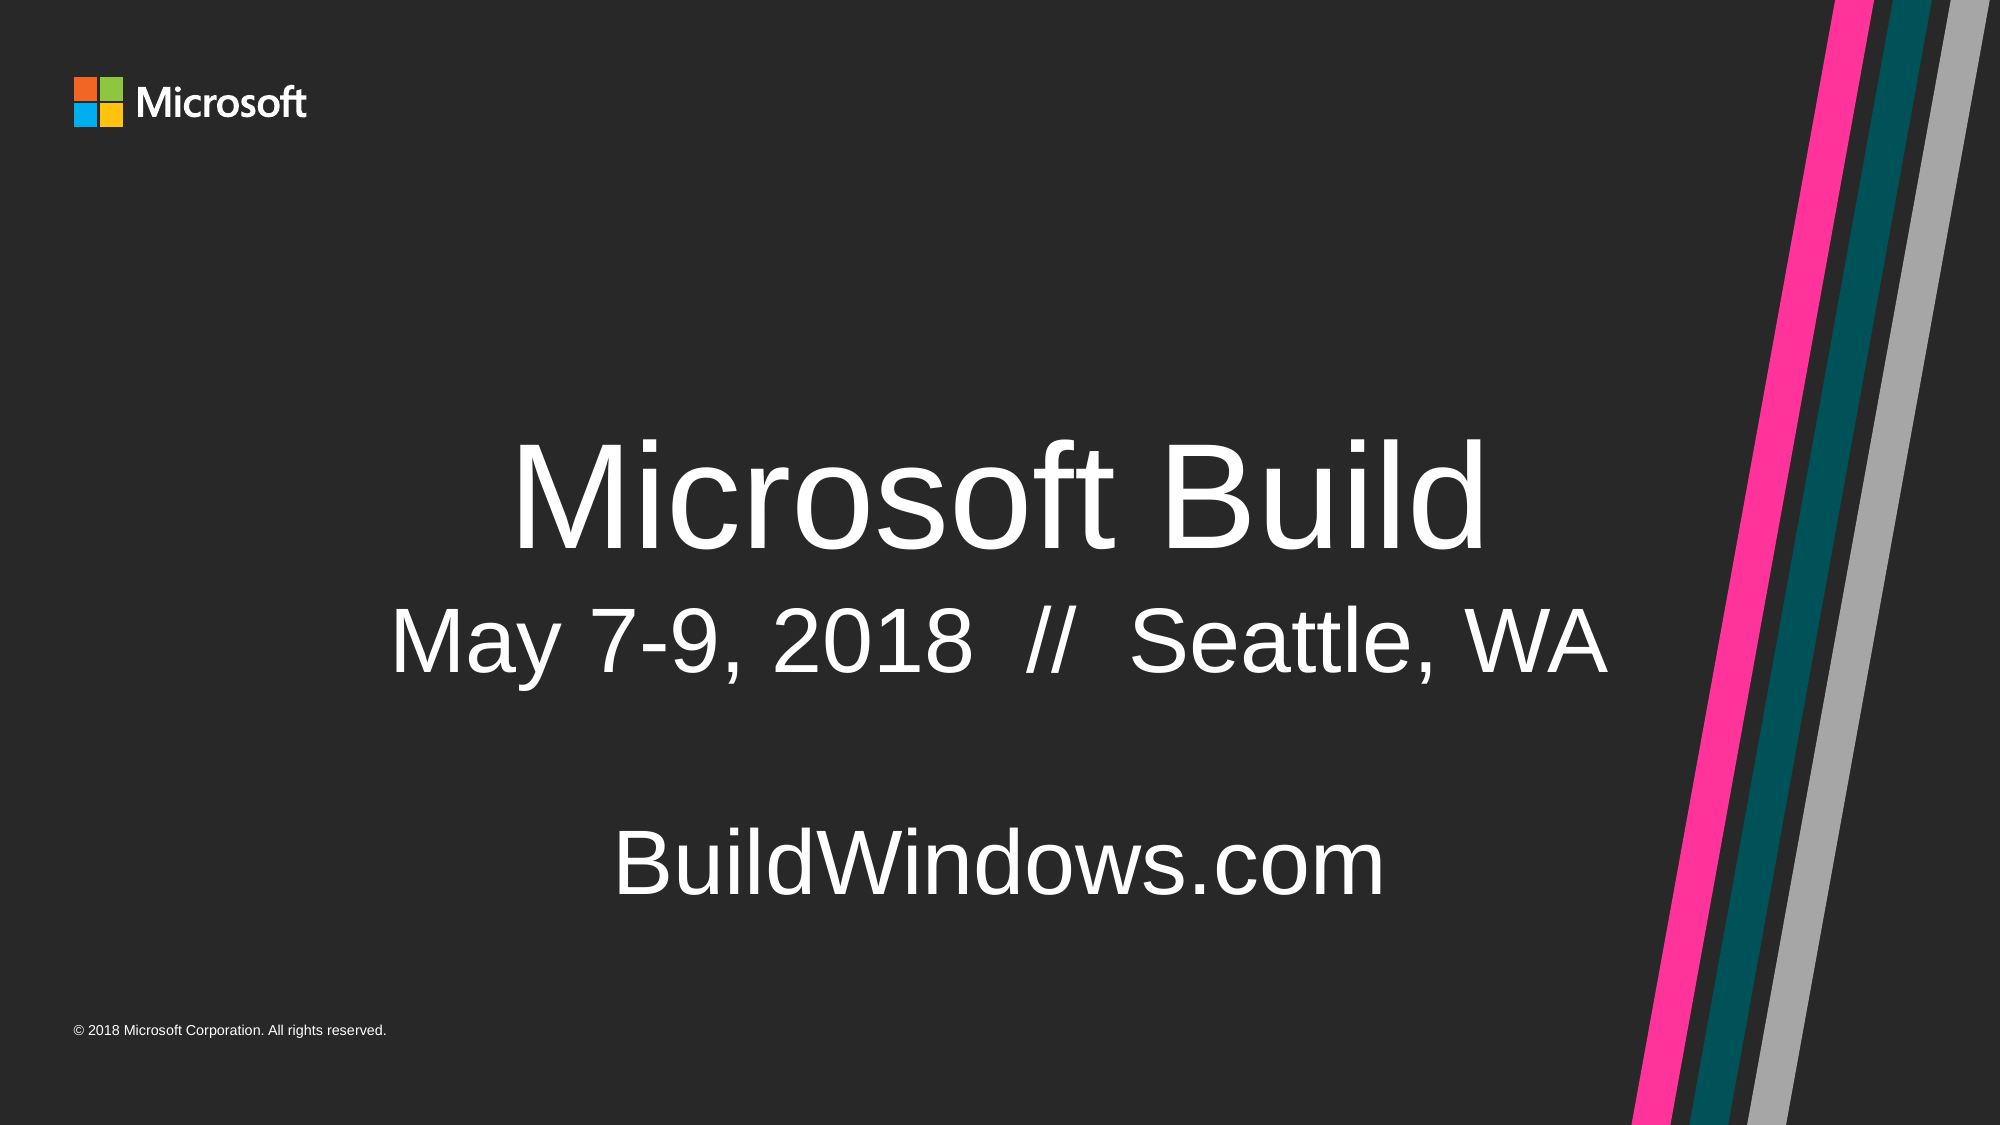

Microsoft Build
May 7-9, 2018  //  Seattle, WA

BuildWindows.com